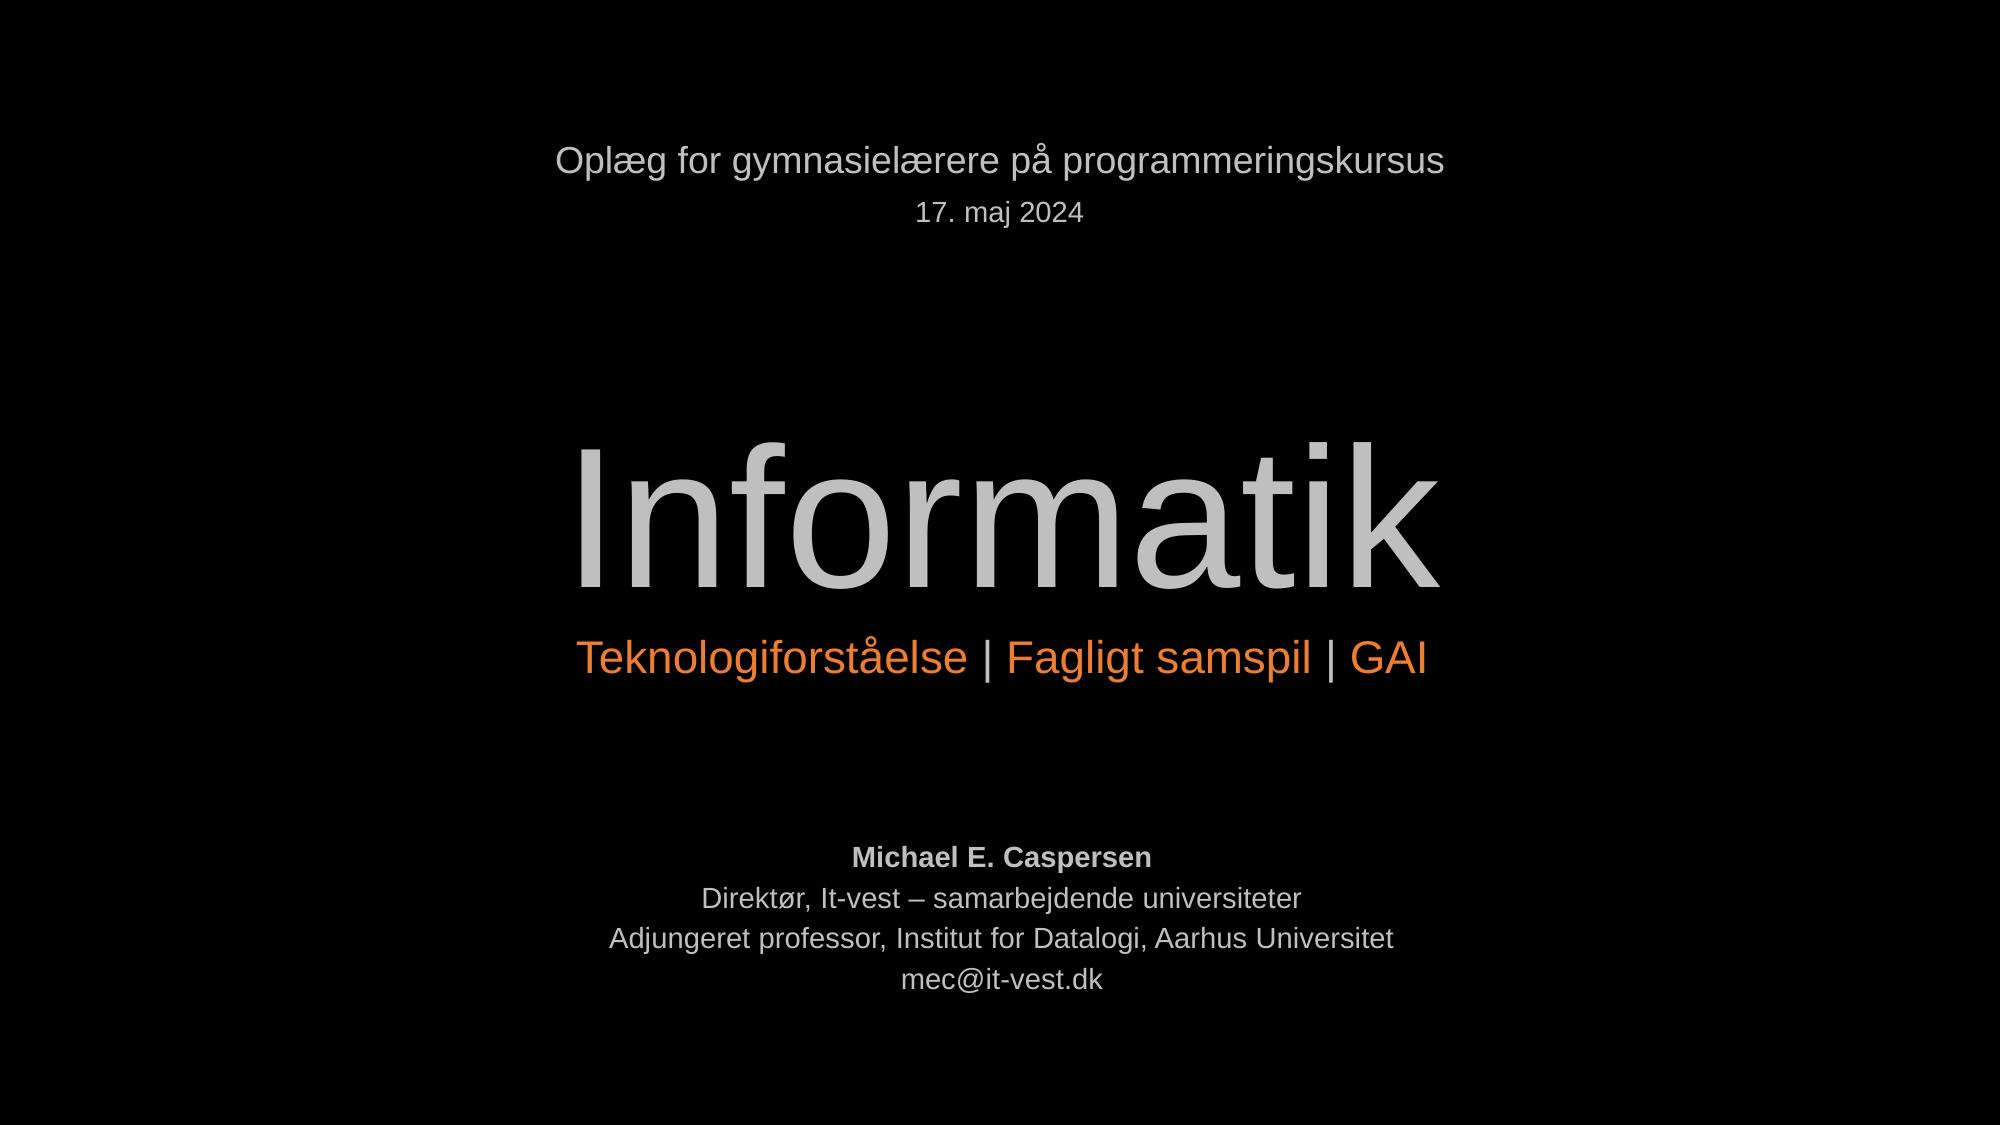

Oplæg for gymnasielærere på programmeringskursus
17. maj 2024
Informatik
Teknologiforståelse | Fagligt samspil | GAI
Michael E. Caspersen
Direktør, It-vest – samarbejdende universiteter
Adjungeret professor, Institut for Datalogi, Aarhus Universitet
mec@it-vest.dk